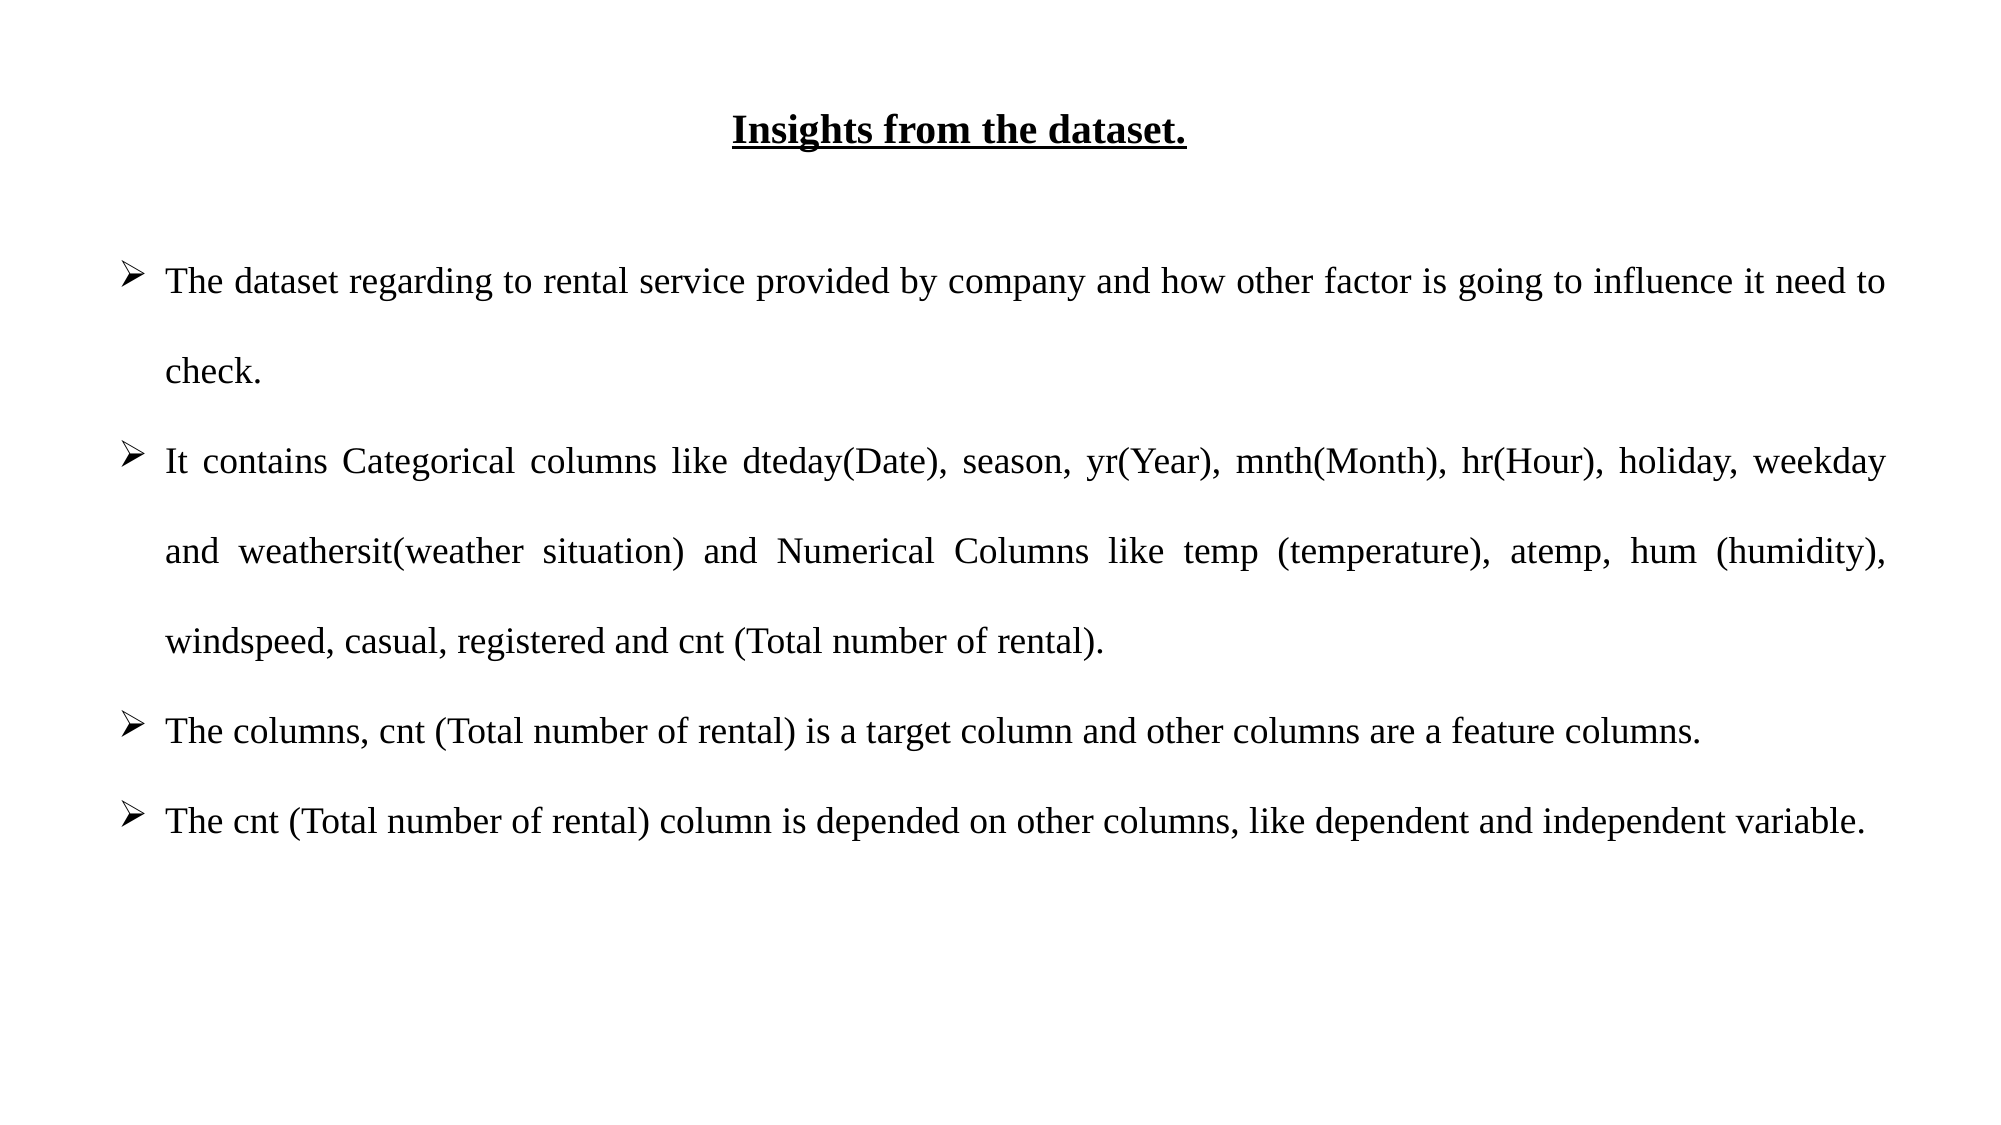

Insights from the dataset.
The dataset regarding to rental service provided by company and how other factor is going to influence it need to check.
It contains Categorical columns like dteday(Date), season, yr(Year), mnth(Month), hr(Hour), holiday, weekday and weathersit(weather situation) and Numerical Columns like temp (temperature), atemp, hum (humidity), windspeed, casual, registered and cnt (Total number of rental).
The columns, cnt (Total number of rental) is a target column and other columns are a feature columns.
The cnt (Total number of rental) column is depended on other columns, like dependent and independent variable.